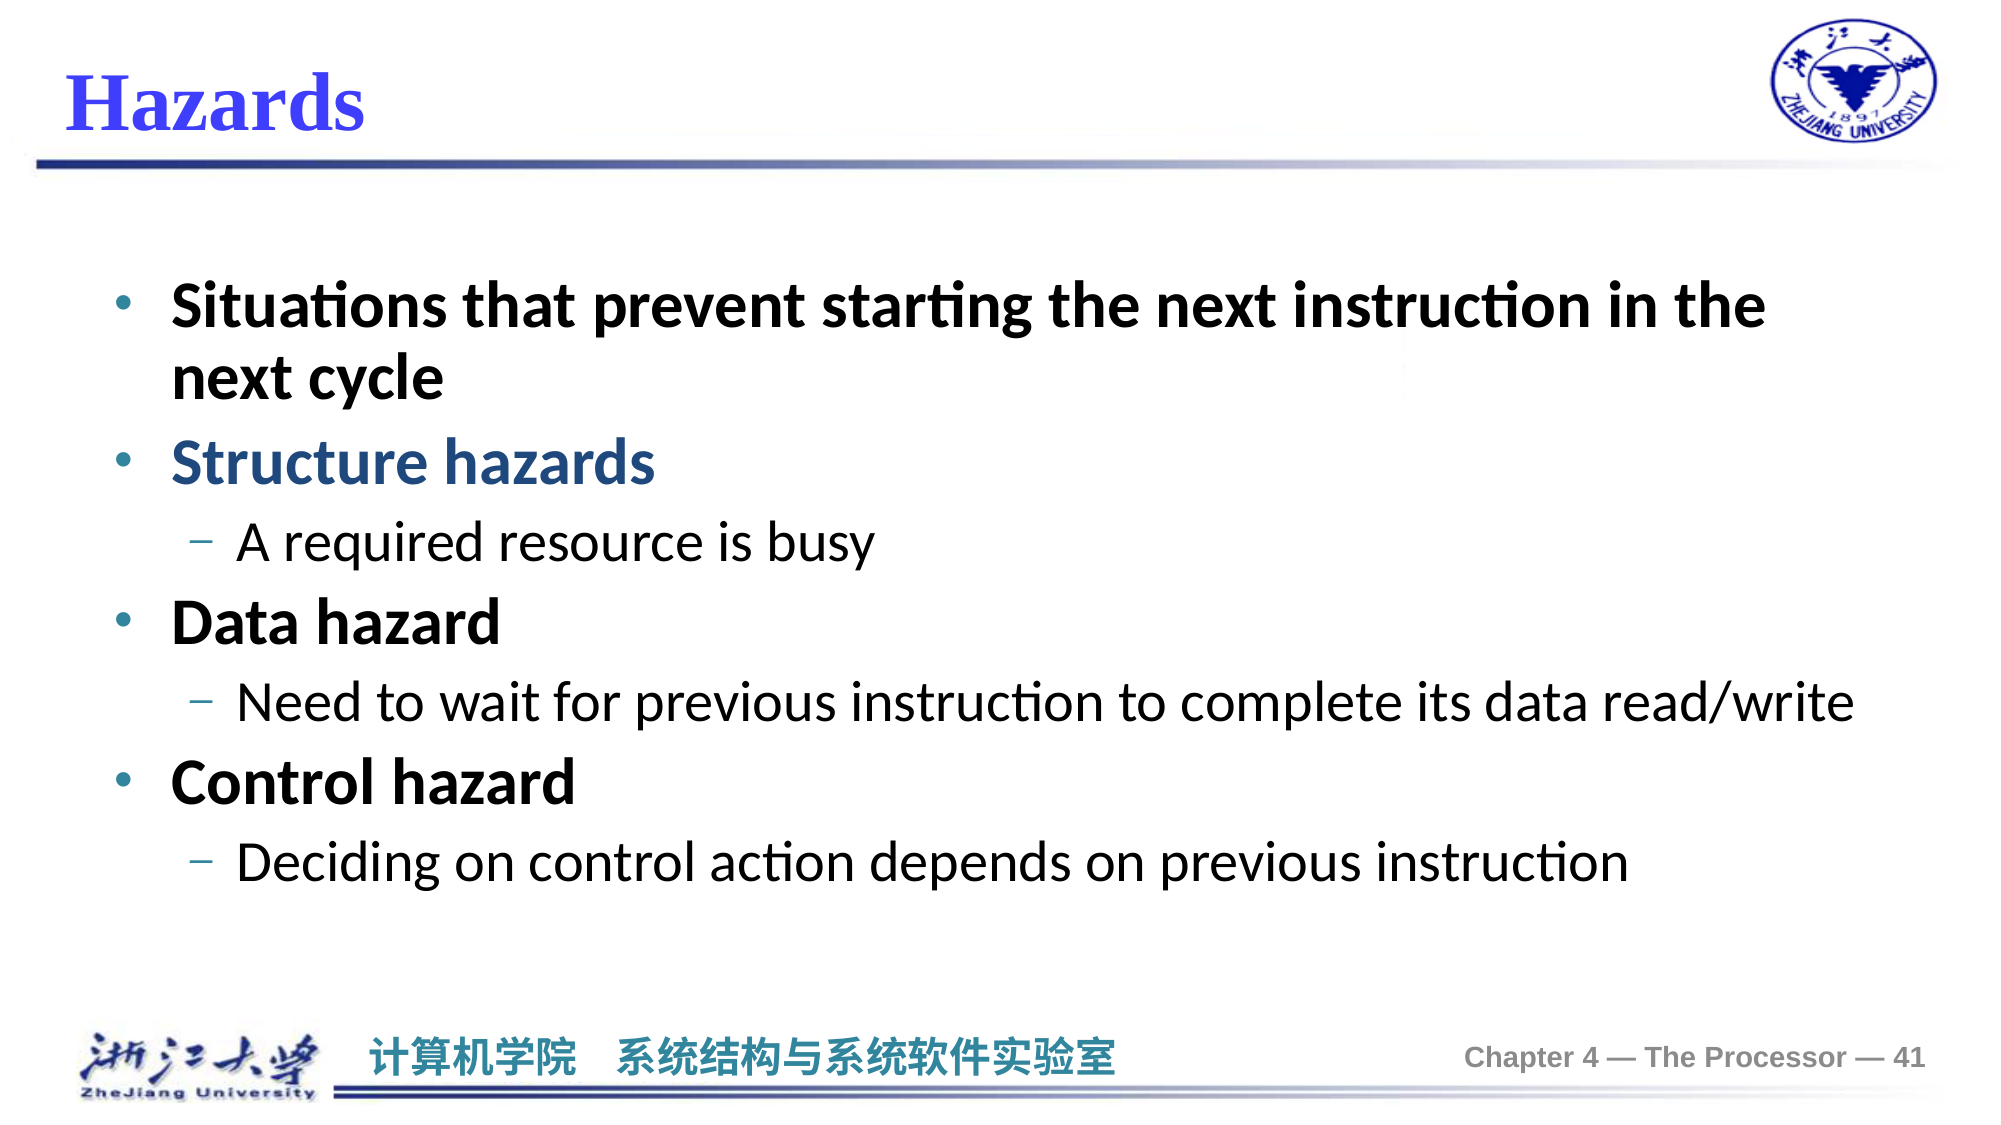

# Hazards
Situations that prevent starting the next instruction in the next cycle
Structure hazards
A required resource is busy
Data hazard
Need to wait for previous instruction to complete its data read/write
Control hazard
Deciding on control action depends on previous instruction
Chapter 4 — The Processor — 41